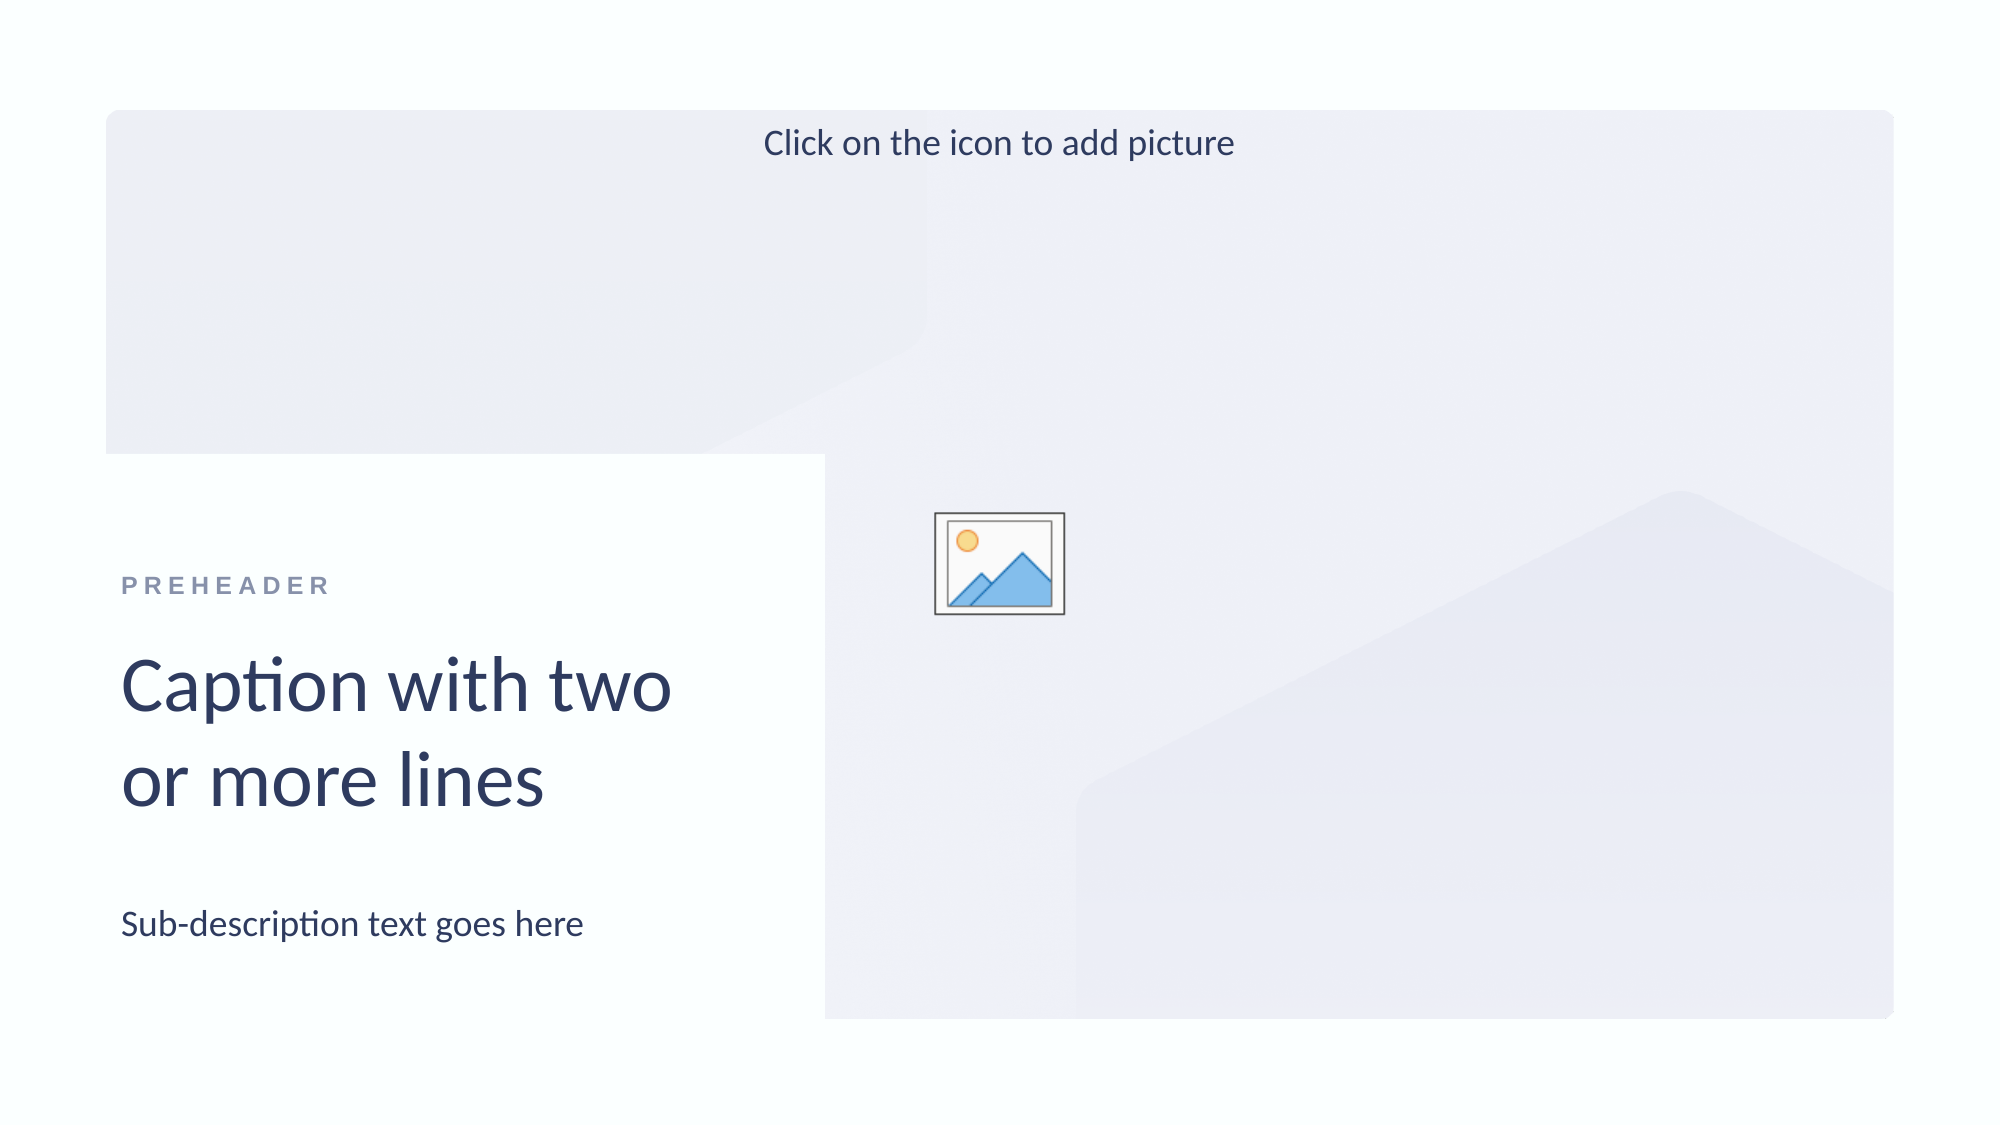

PREHEADER
Caption with two or more lines
Sub-description text goes here